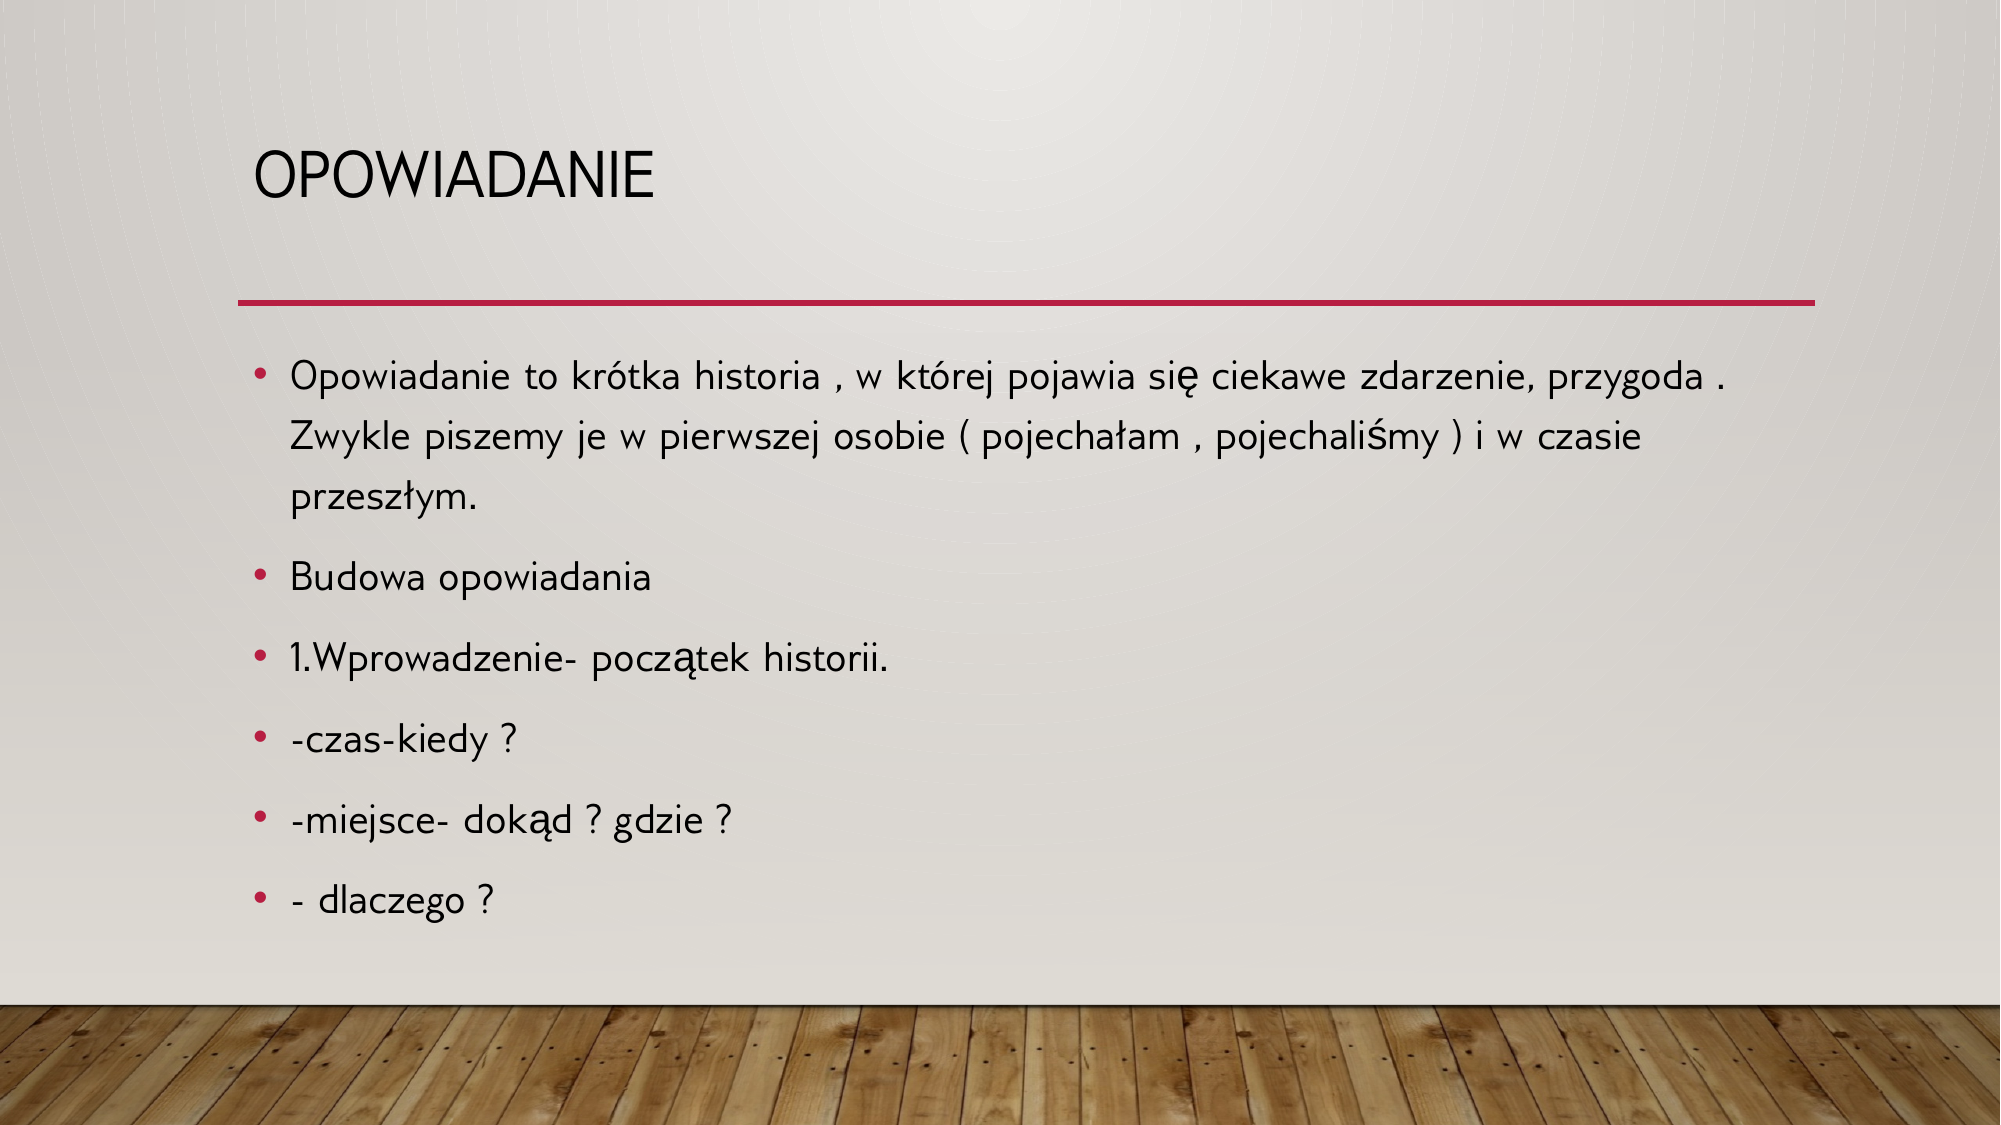

# Opowiadanie
Opowiadanie to krótka historia , w której pojawia się ciekawe zdarzenie, przygoda . Zwykle piszemy je w pierwszej osobie ( pojechałam , pojechaliśmy ) i w czasie przeszłym.
Budowa opowiadania
1.Wprowadzenie- początek historii.
-czas-kiedy ?
-miejsce- dokąd ? gdzie ?
- dlaczego ?